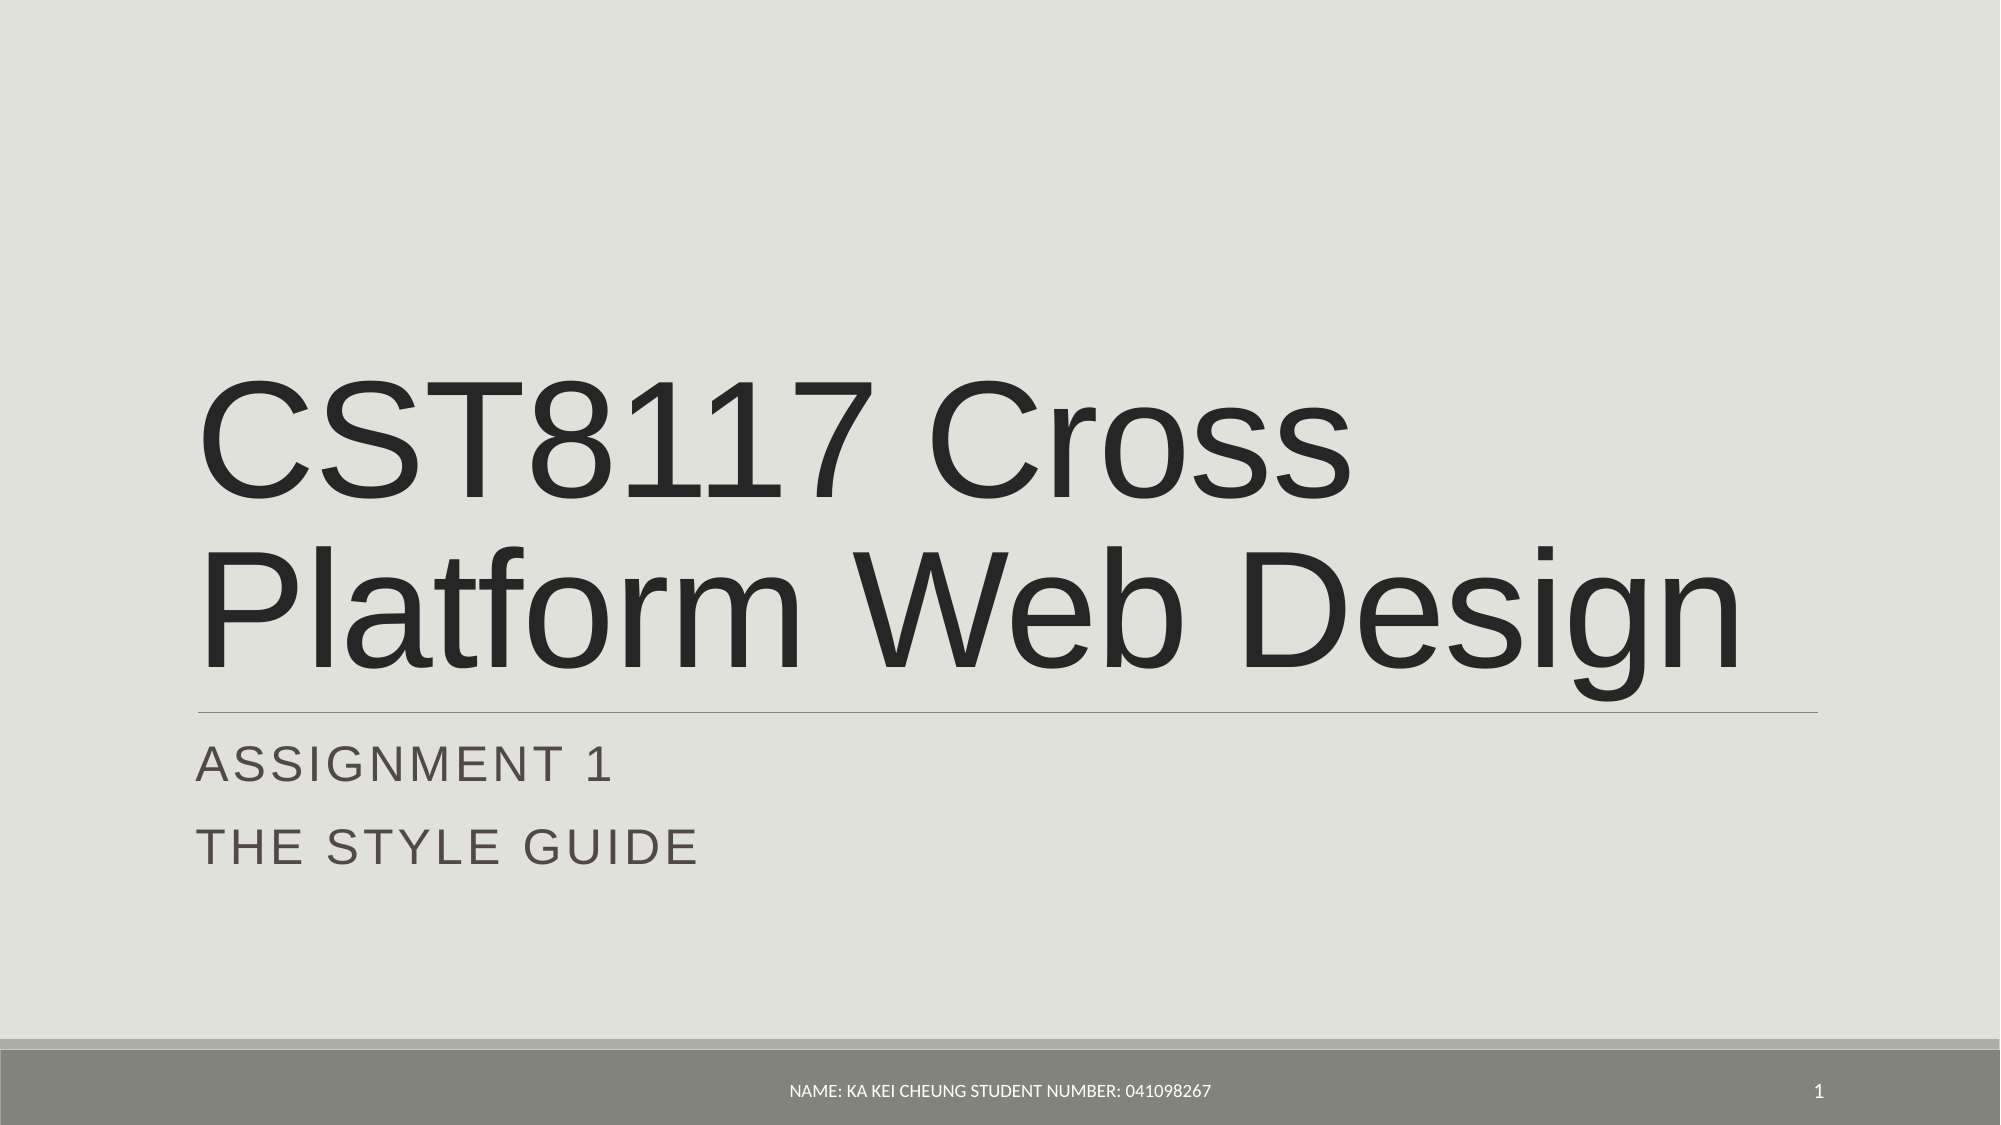

# CST8117 Cross Platform Web Design
Assignment 1
The Style Guide
Name: Ka Kei Cheung Student Number: 041098267
1